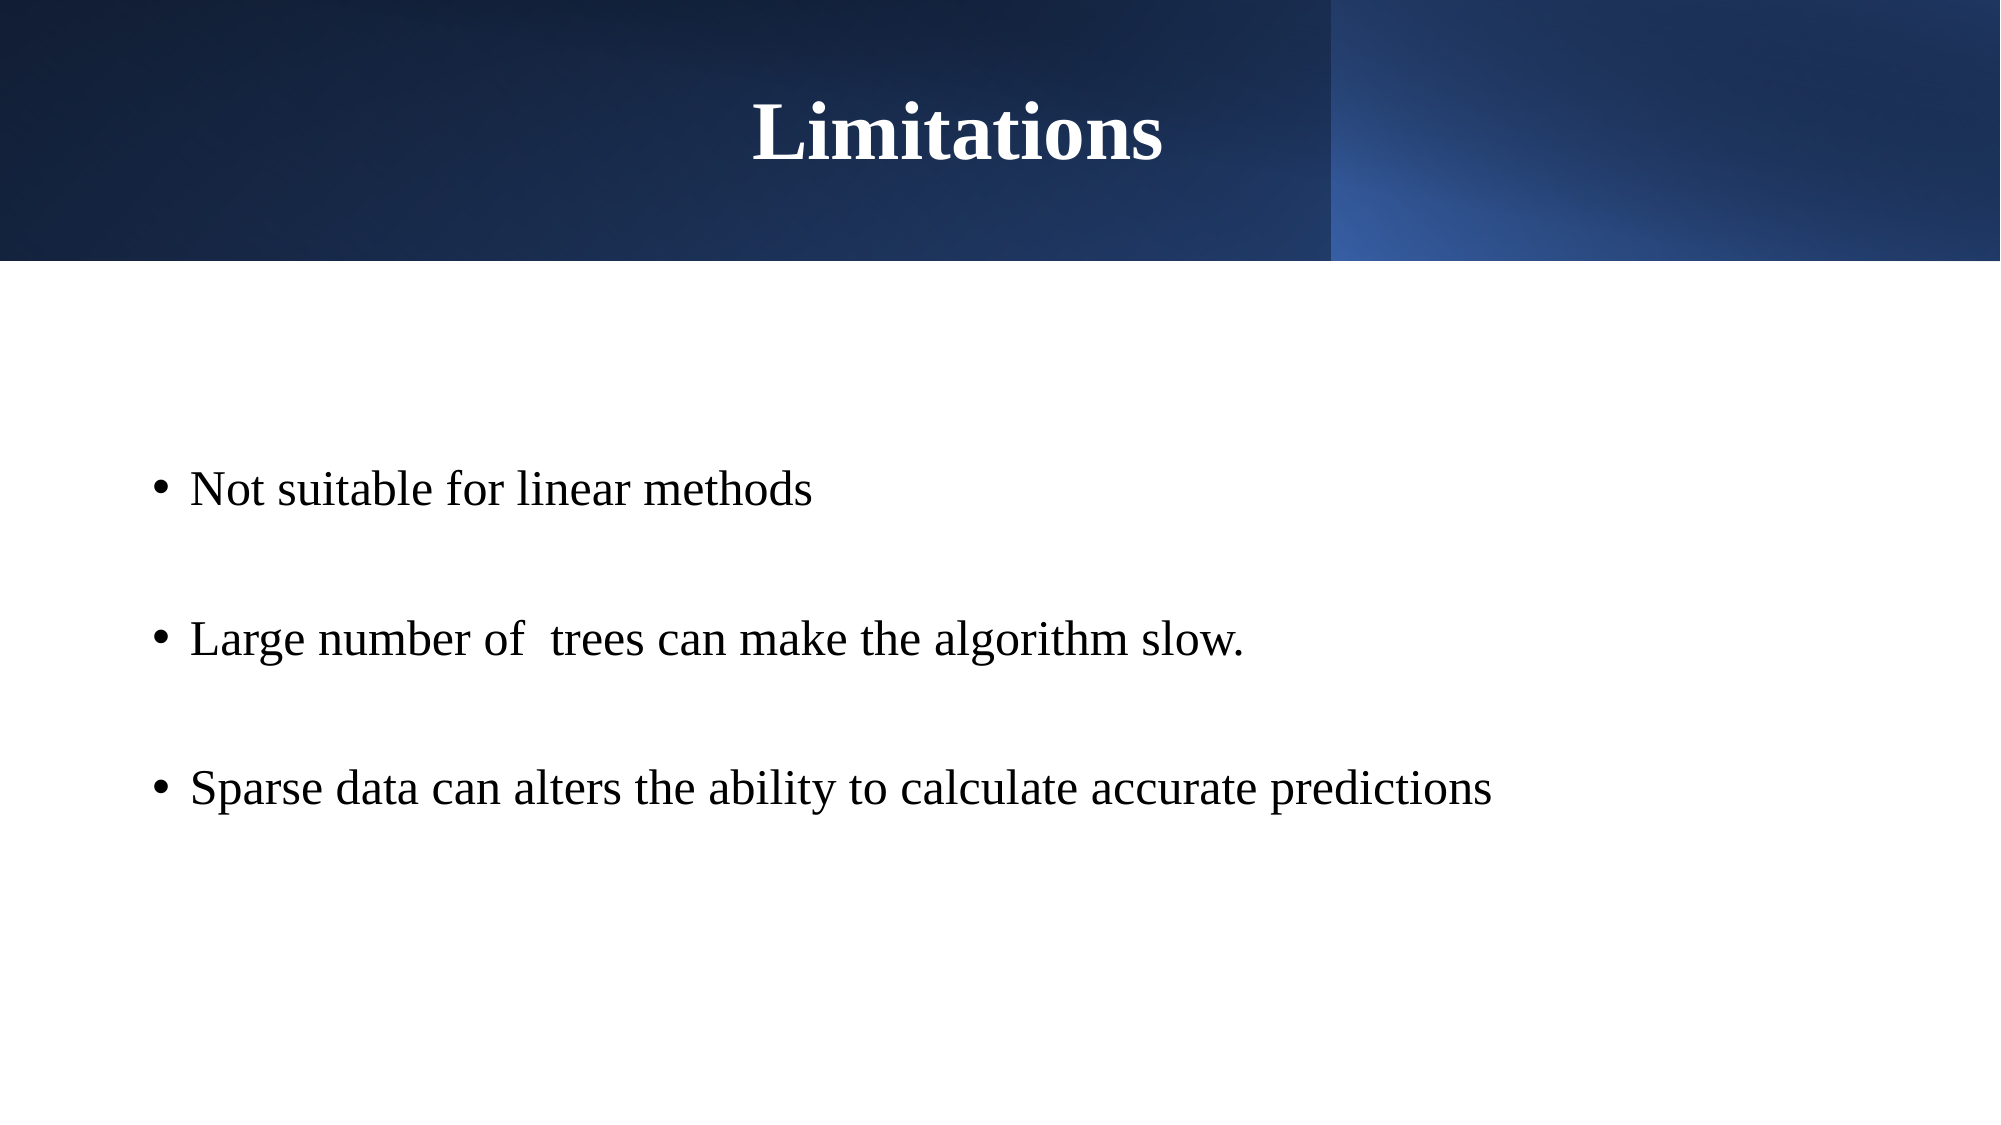

# Limitations

Not suitable for linear methods

Large number of  trees can make the algorithm slow.

Sparse data can alters the ability to calculate accurate predictions